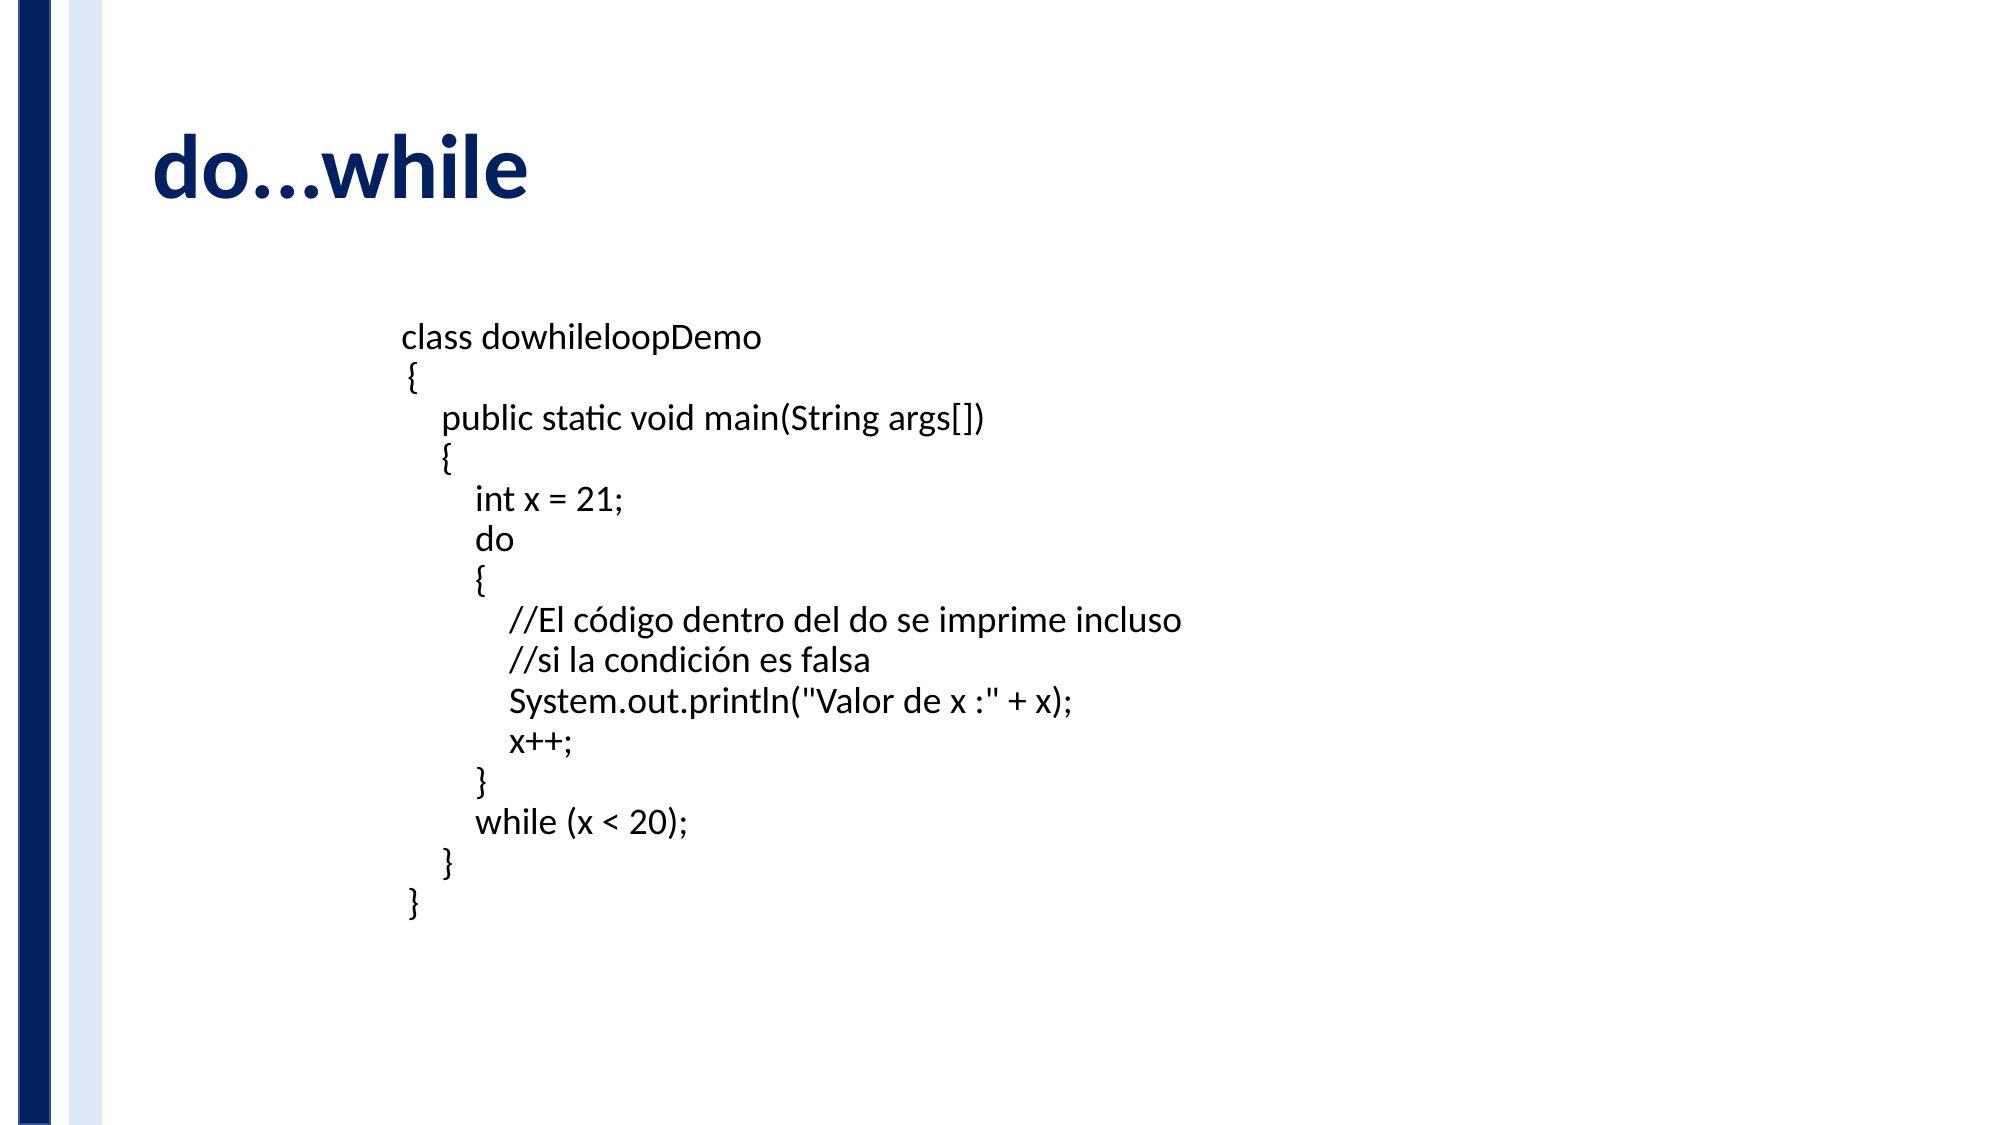

# do...while
class dowhileloopDemo
{
    public static void main(String args[])
    {
        int x = 21;
        do
        {
            //El código dentro del do se imprime incluso
            //si la condición es falsa
            System.out.println("Valor de x :" + x);
            x++;
        }
        while (x < 20);
    }
}